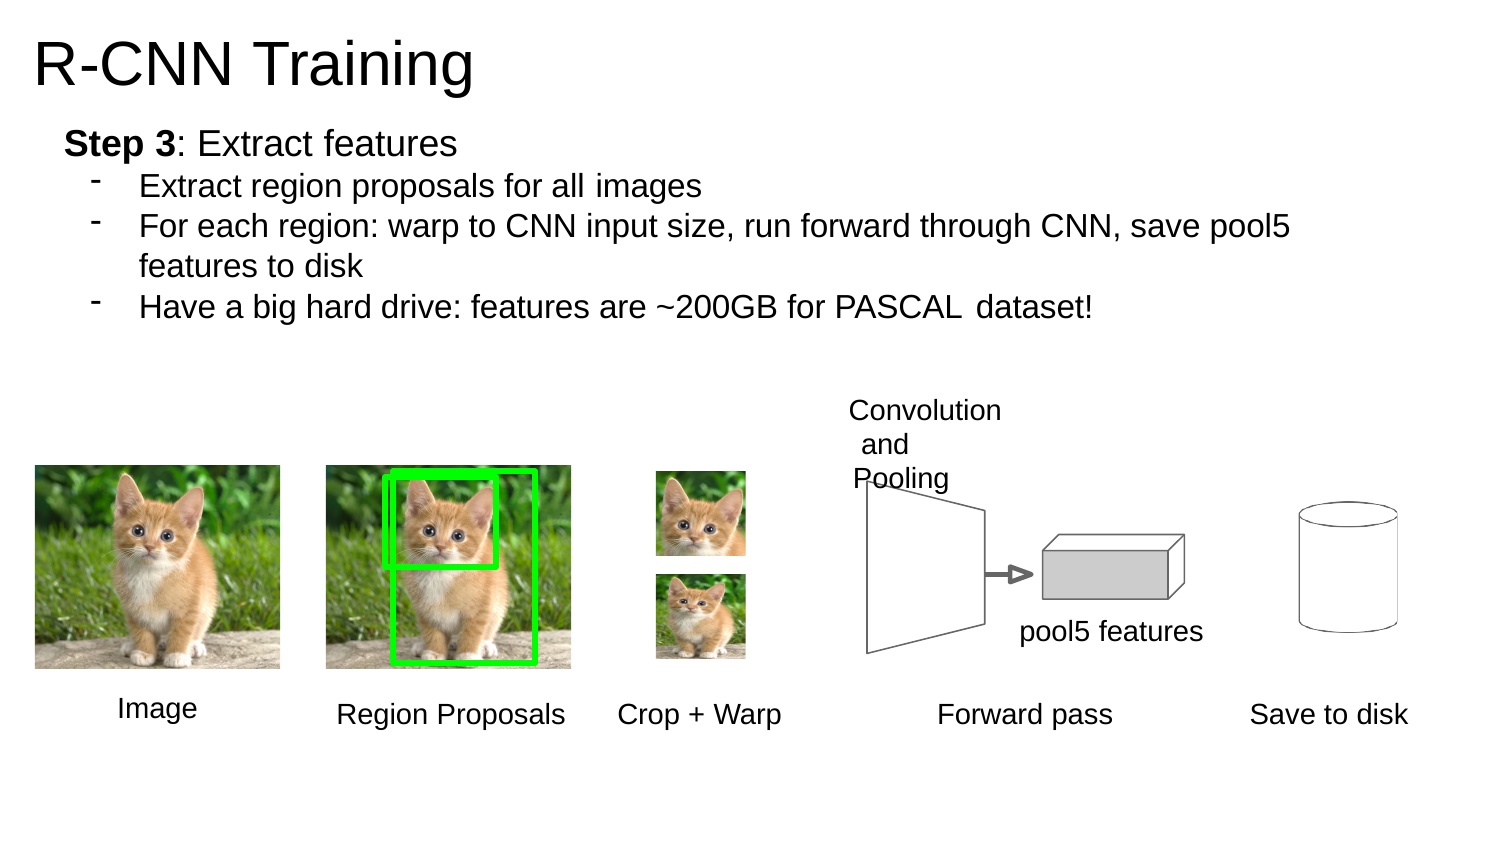

# R-CNN Training
Step 3: Extract features
Extract region proposals for all images
For each region: warp to CNN input size, run forward through CNN, save pool5  features to disk
Have a big hard drive: features are ~200GB for PASCAL dataset!

Convolution  and Pooling

pool5 features
Image
Forward pass
Save to disk
Region Proposals
Crop + Warp
Fei-Fei Li & Andrej Karpathy & Justin Johnson	Lecture 8 -	1 Feb 2016
Lecture 8 - 56
1 Feb 2016
Fei-Fei Li & Andrej Karpathy & Justin Johnson